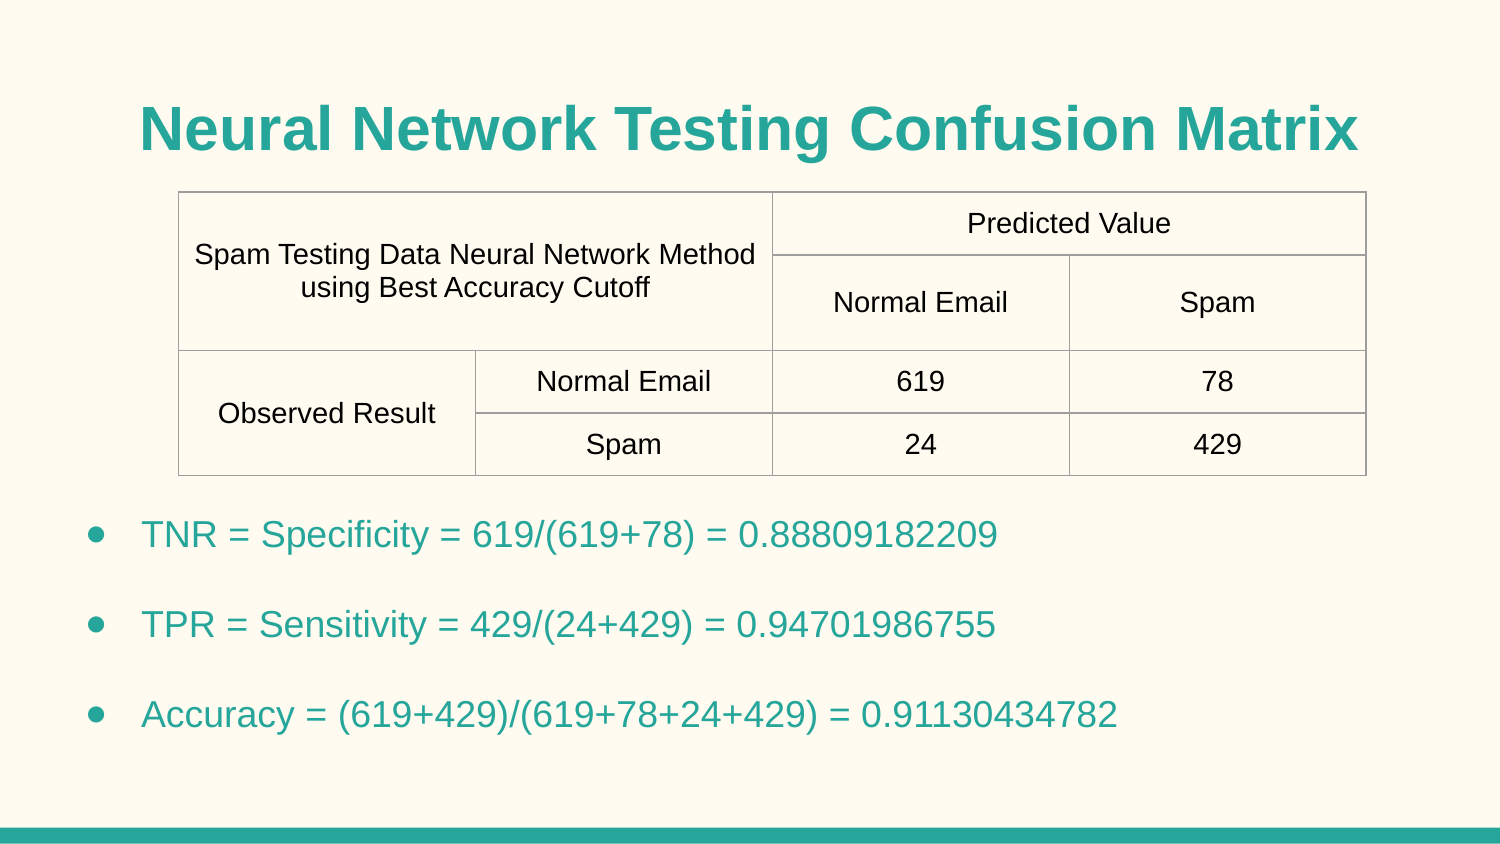

# Neural Network Testing Confusion Matrix
| Spam Testing Data Neural Network Method using Best Accuracy Cutoff |  | Predicted Value |  |
| --- | --- | --- | --- |
|  |  | Normal Email | Spam |
| Observed Result | Normal Email | 619 | 78 |
|  | Spam | 24 | 429 |
TNR = Specificity = 619/(619+78) = 0.88809182209
TPR = Sensitivity = 429/(24+429) = 0.94701986755
Accuracy = (619+429)/(619+78+24+429) = 0.91130434782